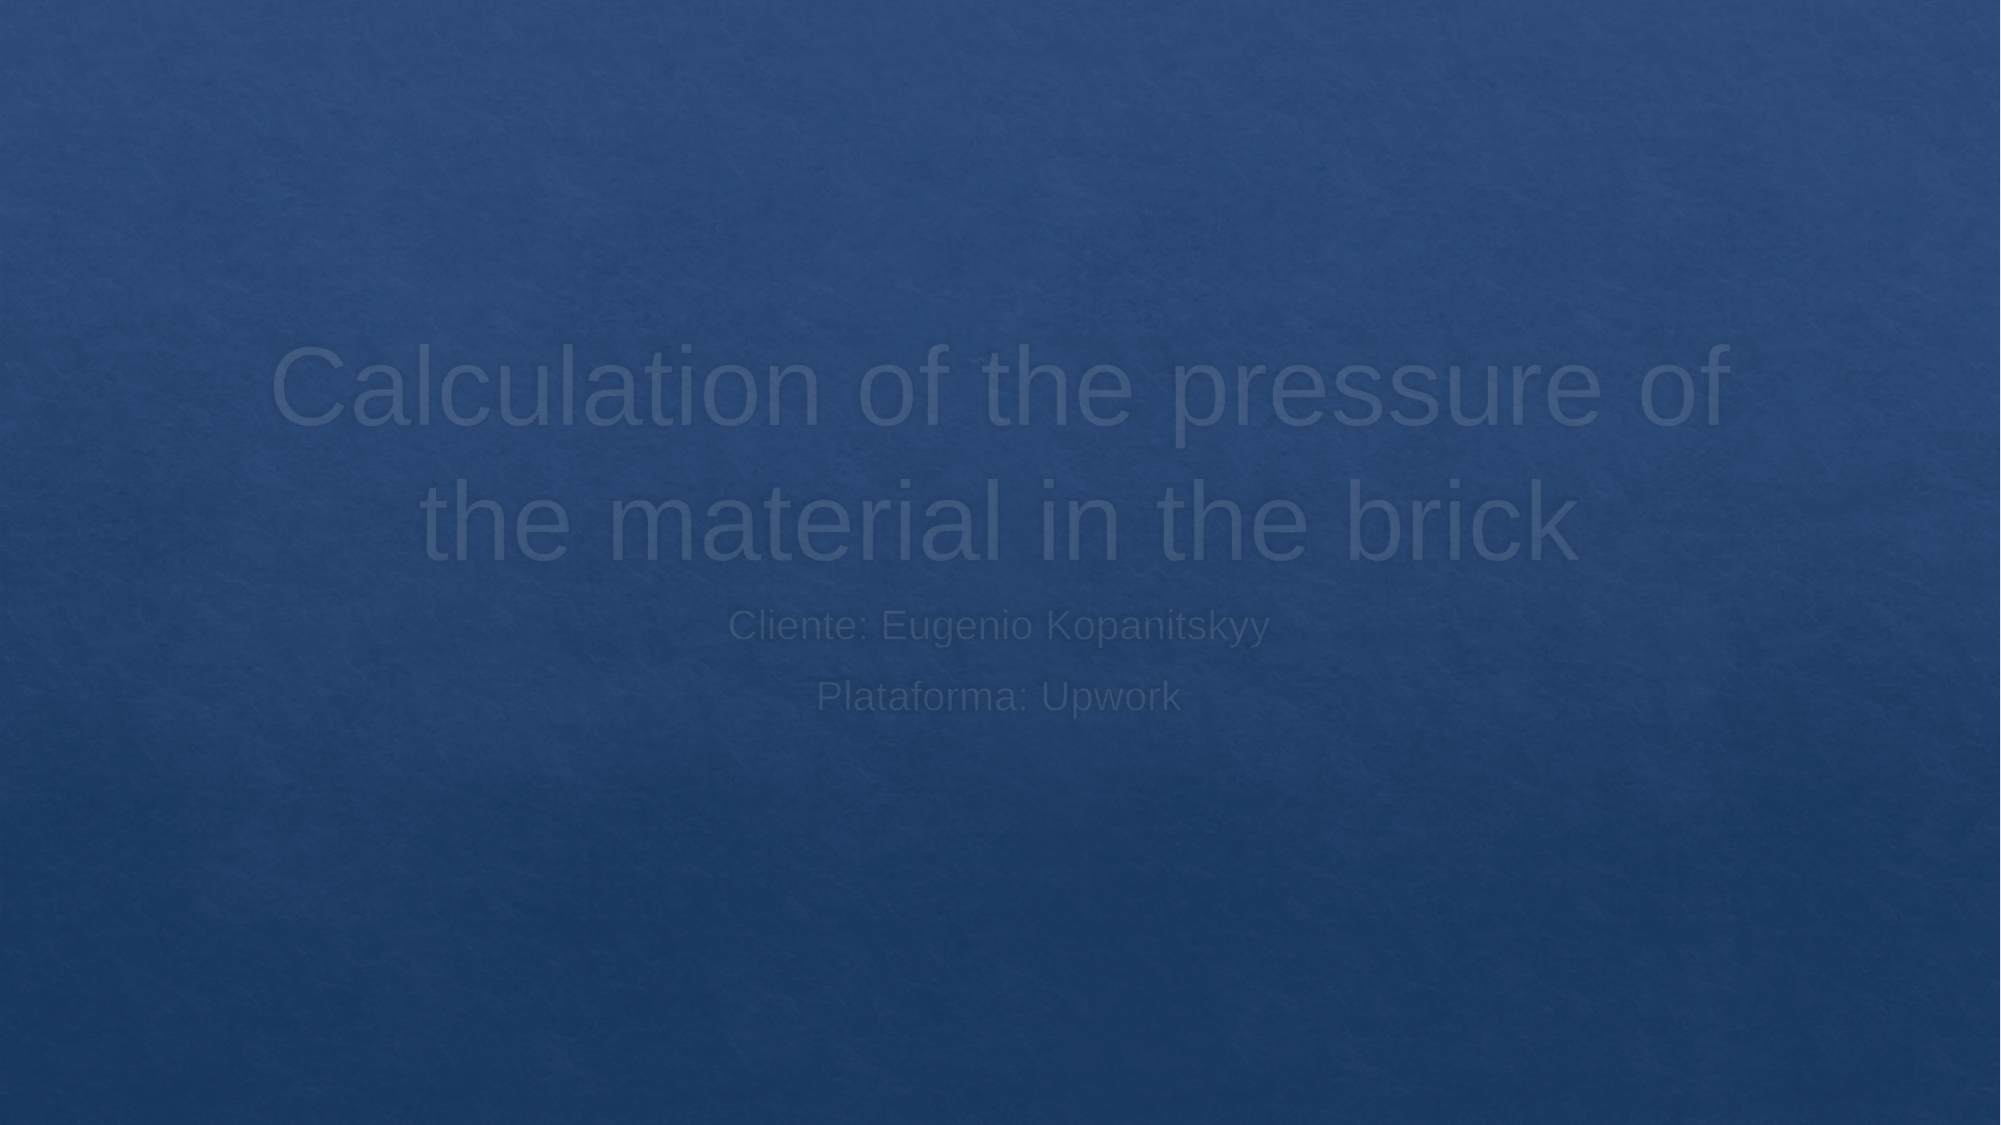

# Calculation of the pressure of the material in the brick
Cliente: Eugenio Kopanitskyy
Plataforma: Upwork